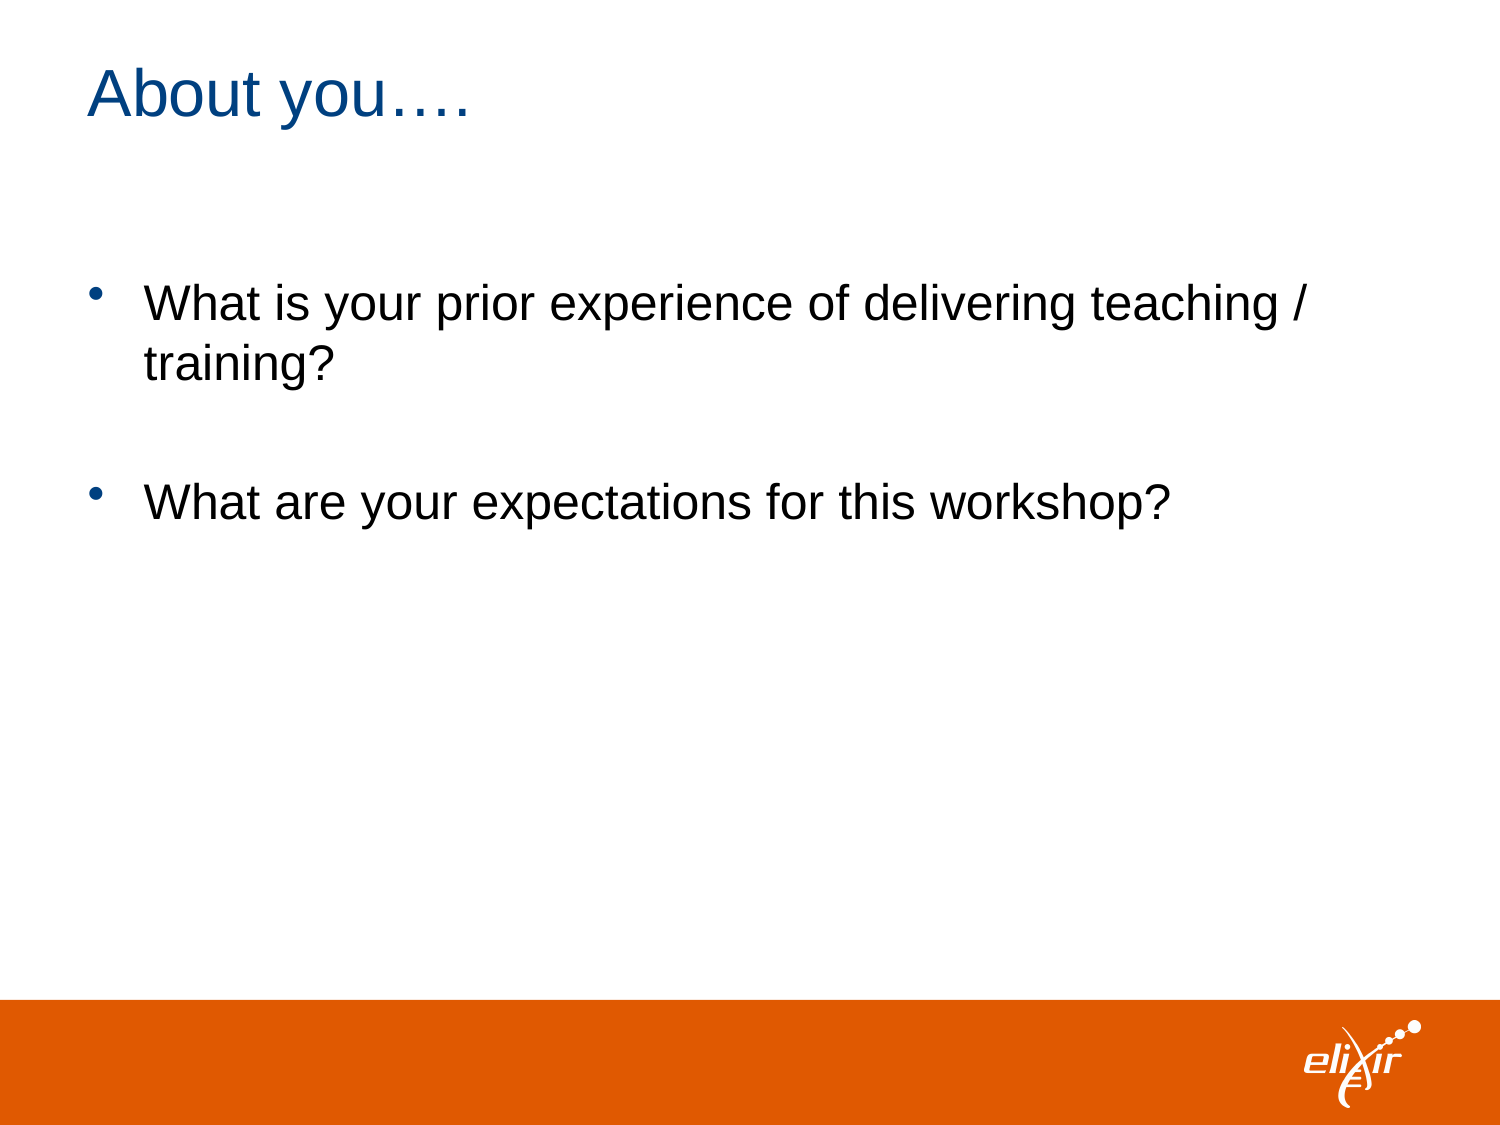

# About you….

What is your prior experience of delivering teaching / training?

What are your expectations for this workshop?